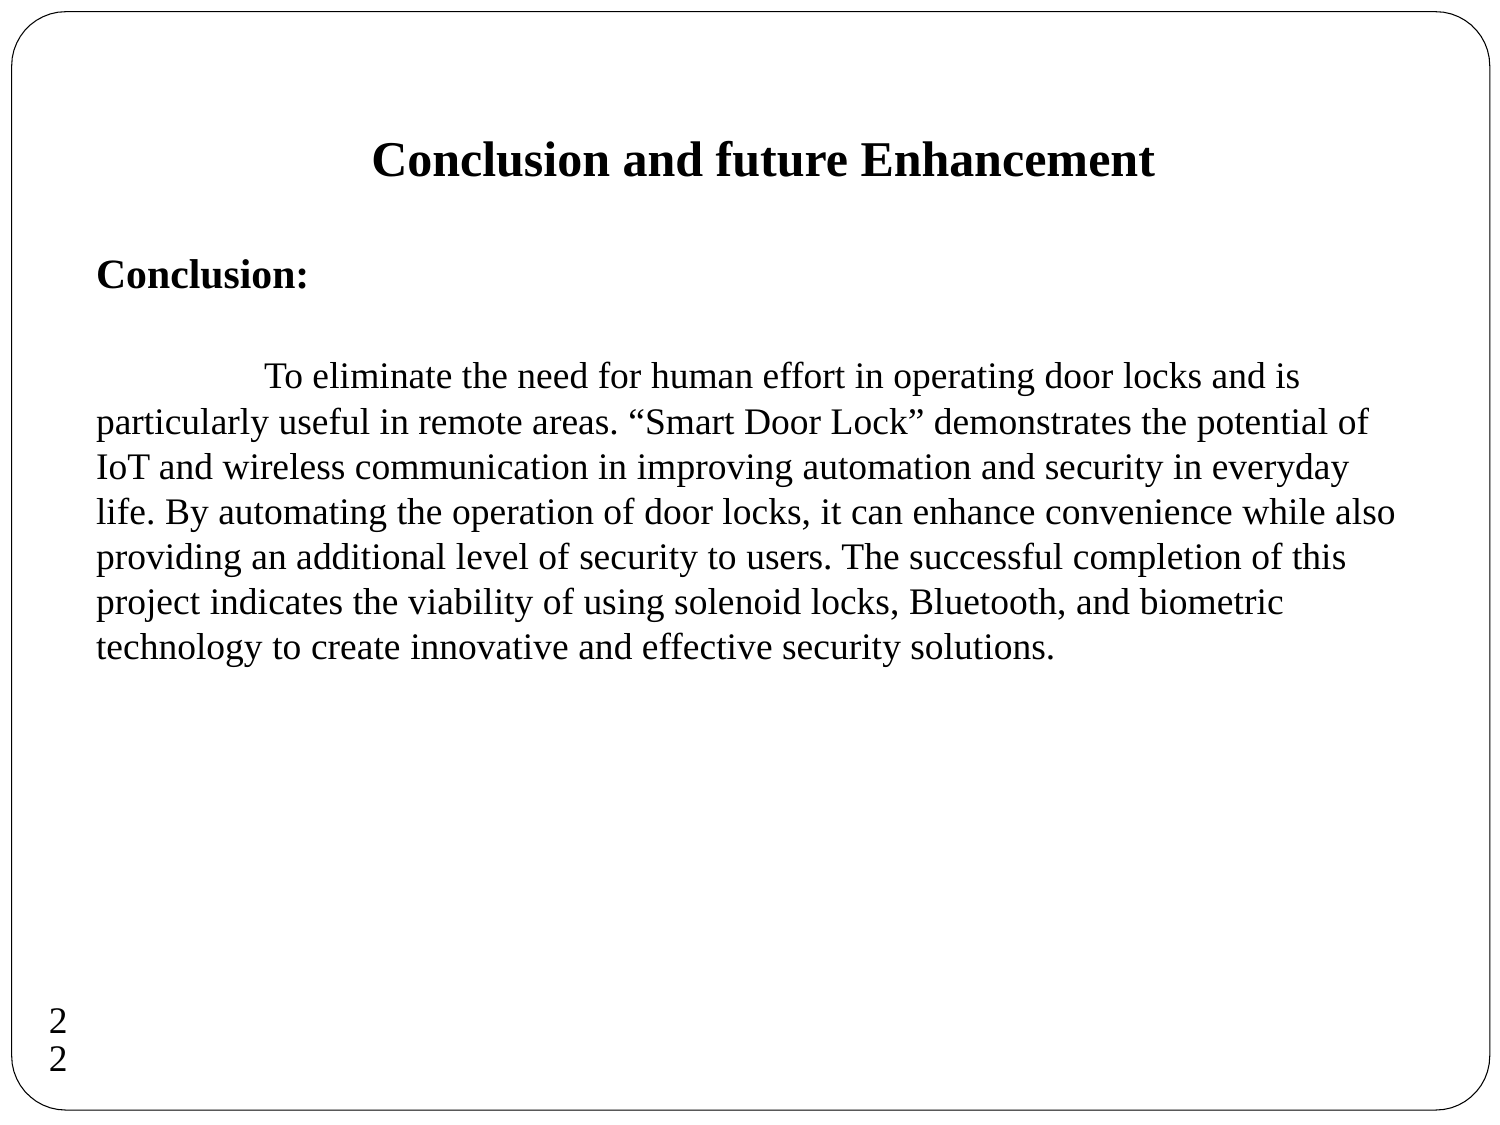

#

                      Conclusion and future Enhancement

Conclusion:

                To eliminate the need for human effort in operating door locks and is particularly useful in remote areas. “Smart Door Lock” demonstrates the potential of IoT and wireless communication in improving automation and security in everyday life. By automating the operation of door locks, it can enhance convenience while also providing an additional level of security to users. The successful completion of this project indicates the viability of using solenoid locks, Bluetooth, and biometric technology to create innovative and effective security solutions.

22